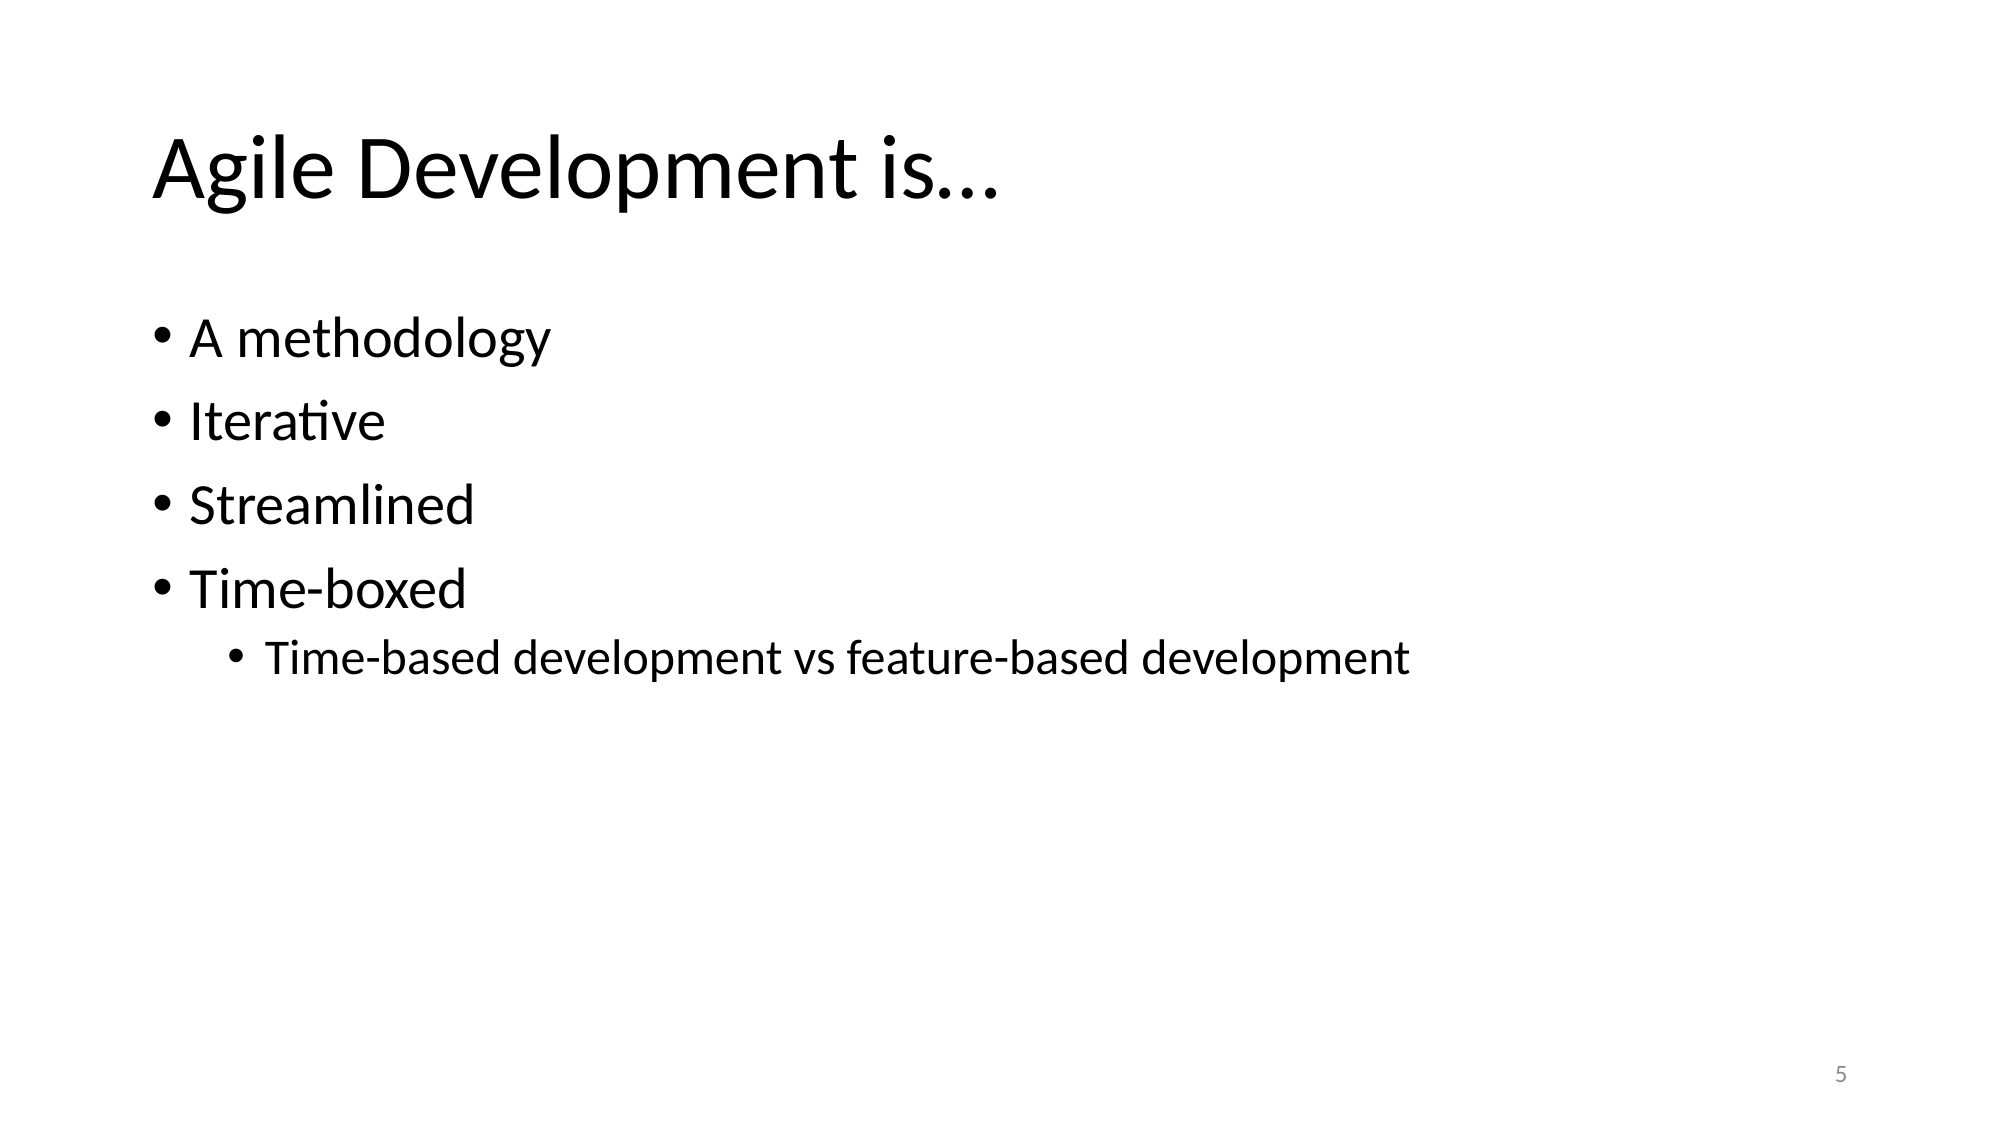

# Agile Development is…
A methodology
Iterative
Streamlined
Time-boxed
Time-based development vs feature-based development
5